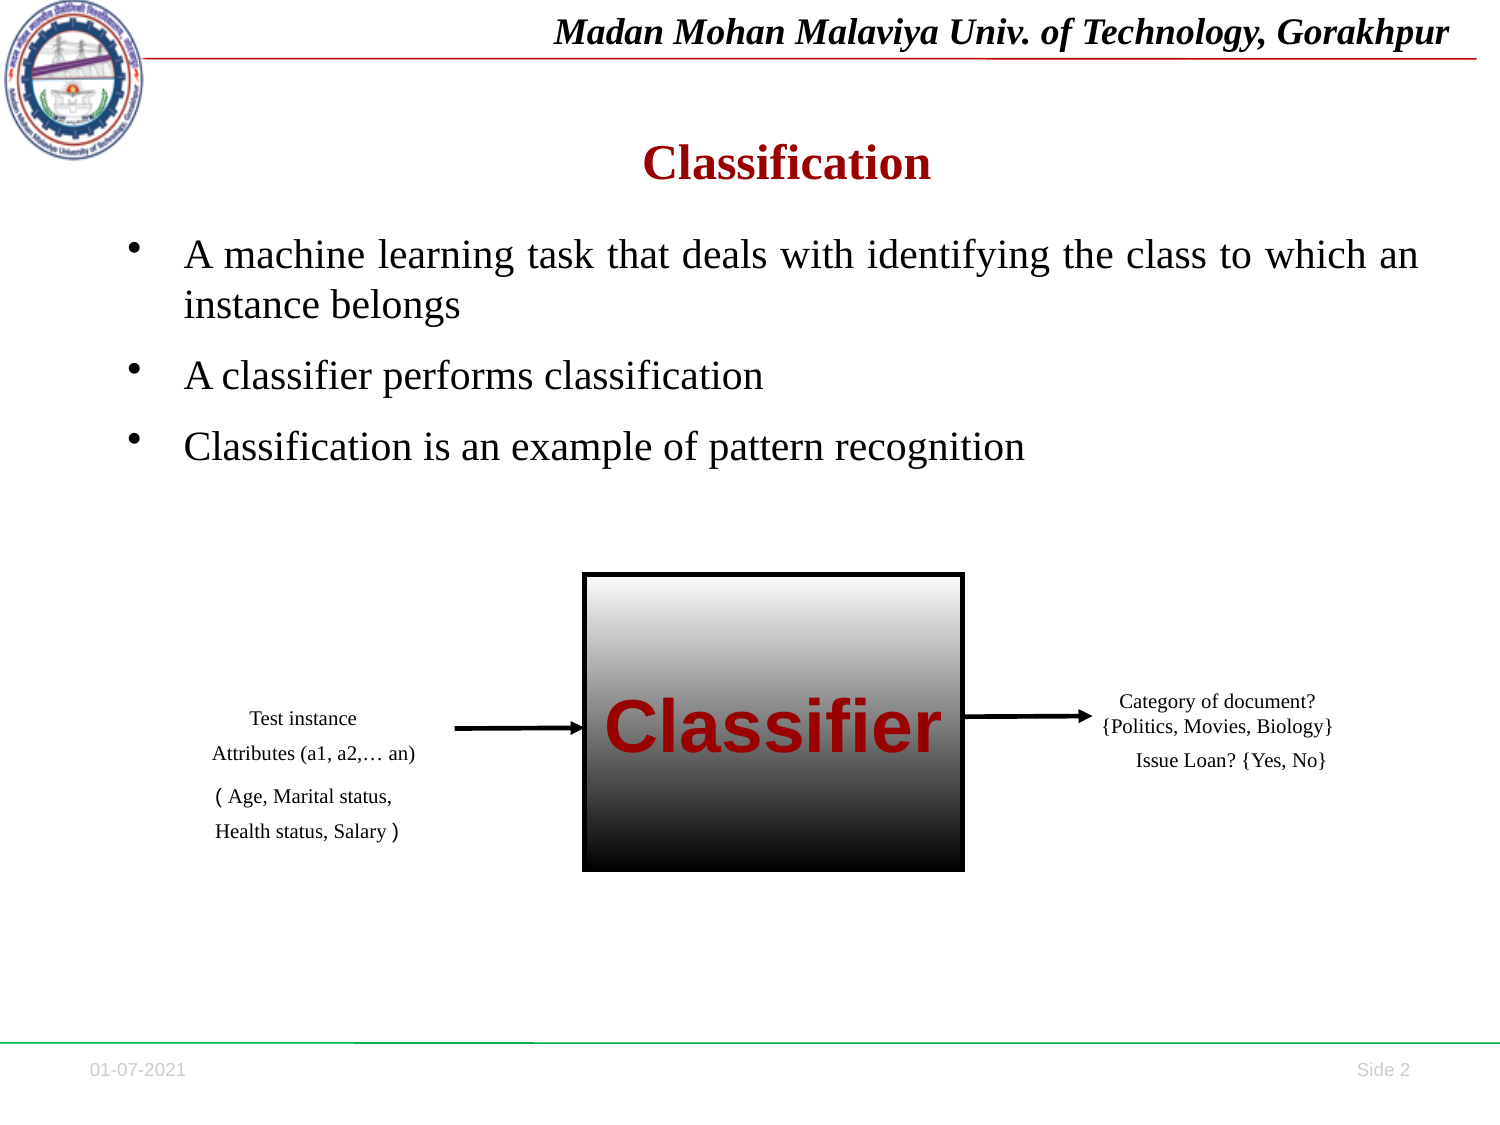

# Classification
A machine learning task that deals with identifying the class to which an instance belongs
A classifier performs classification
Classification is an example of pattern recognition

Classifier
Category of document? {Politics, Movies, Biology}
Test instance
   Attributes (a1, a2,… an)

Issue Loan? {Yes, No}
( Age, Marital status,
Health status, Salary )